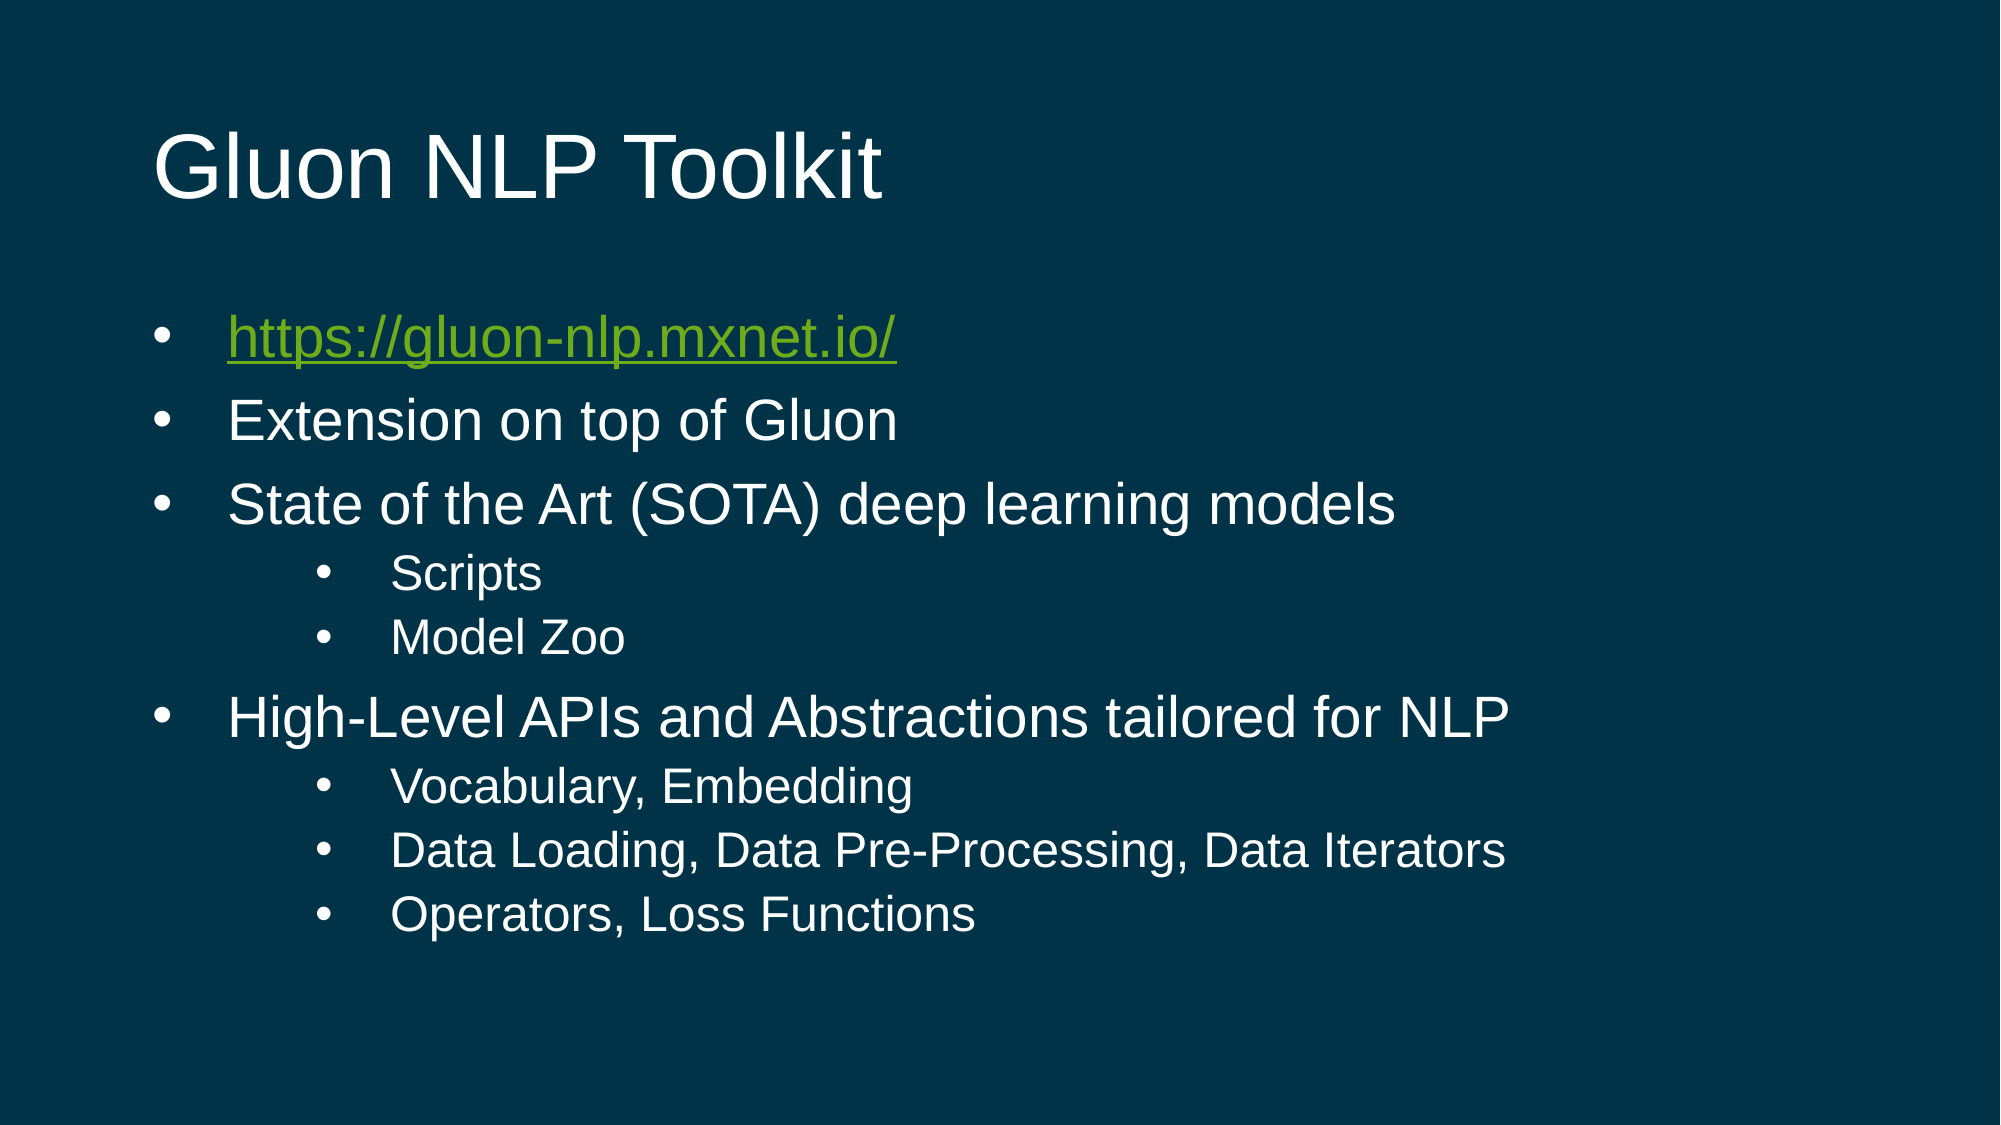

# Gluon NLP Toolkit
https://gluon-nlp.mxnet.io/
Extension on top of Gluon
State of the Art (SOTA) deep learning models
Scripts
Model Zoo
High-Level APIs and Abstractions tailored for NLP
Vocabulary, Embedding
Data Loading, Data Pre-Processing, Data Iterators
Operators, Loss Functions